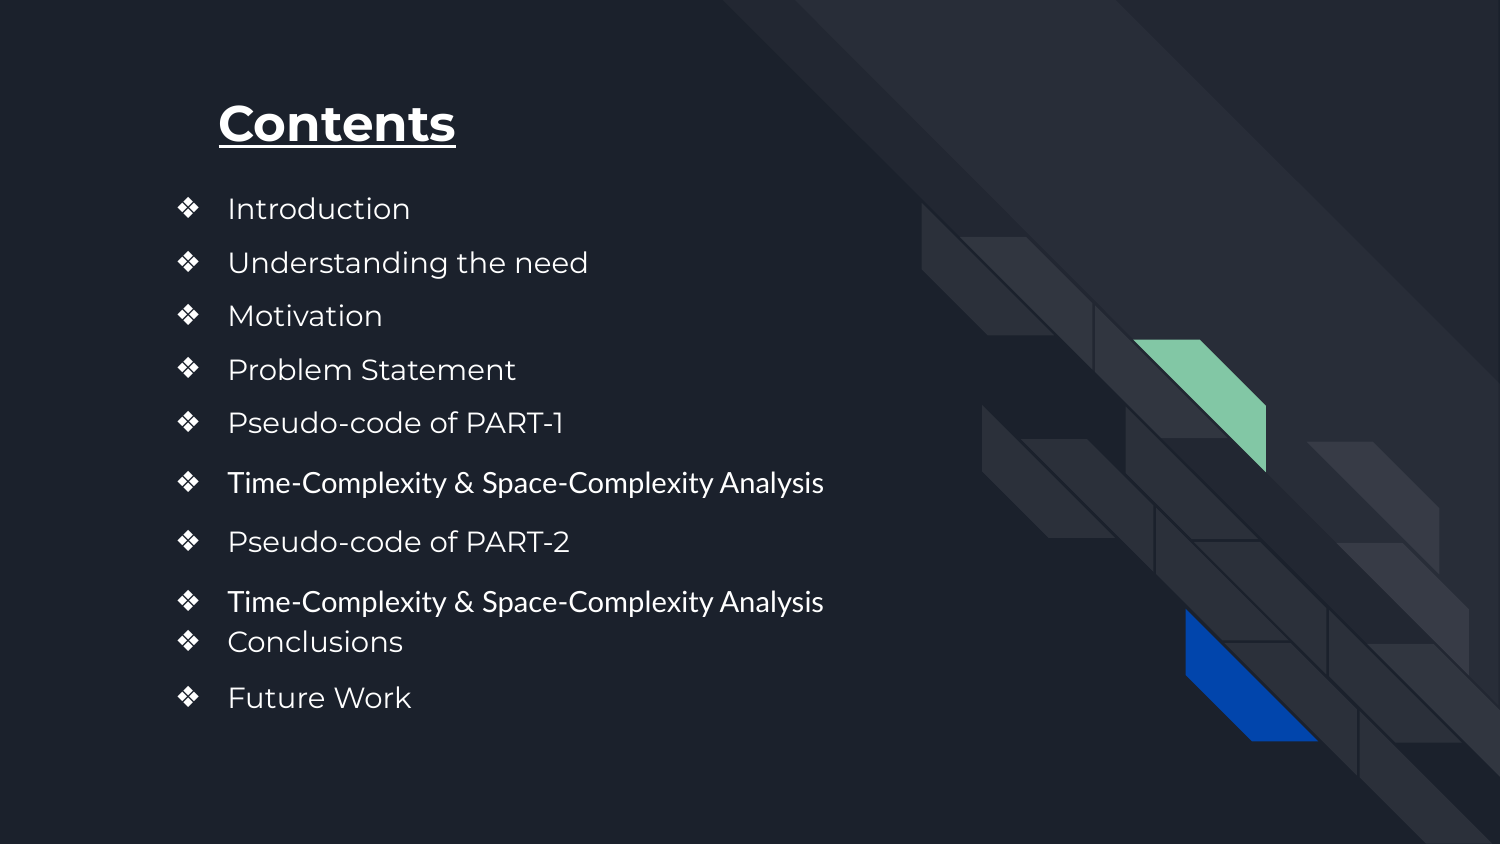

# Contents
Introduction
Understanding the need
Motivation
Problem Statement
Pseudo-code of PART-1
Time-Complexity & Space-Complexity Analysis
Pseudo-code of PART-2
Time-Complexity & Space-Complexity Analysis
Conclusions
Future Work